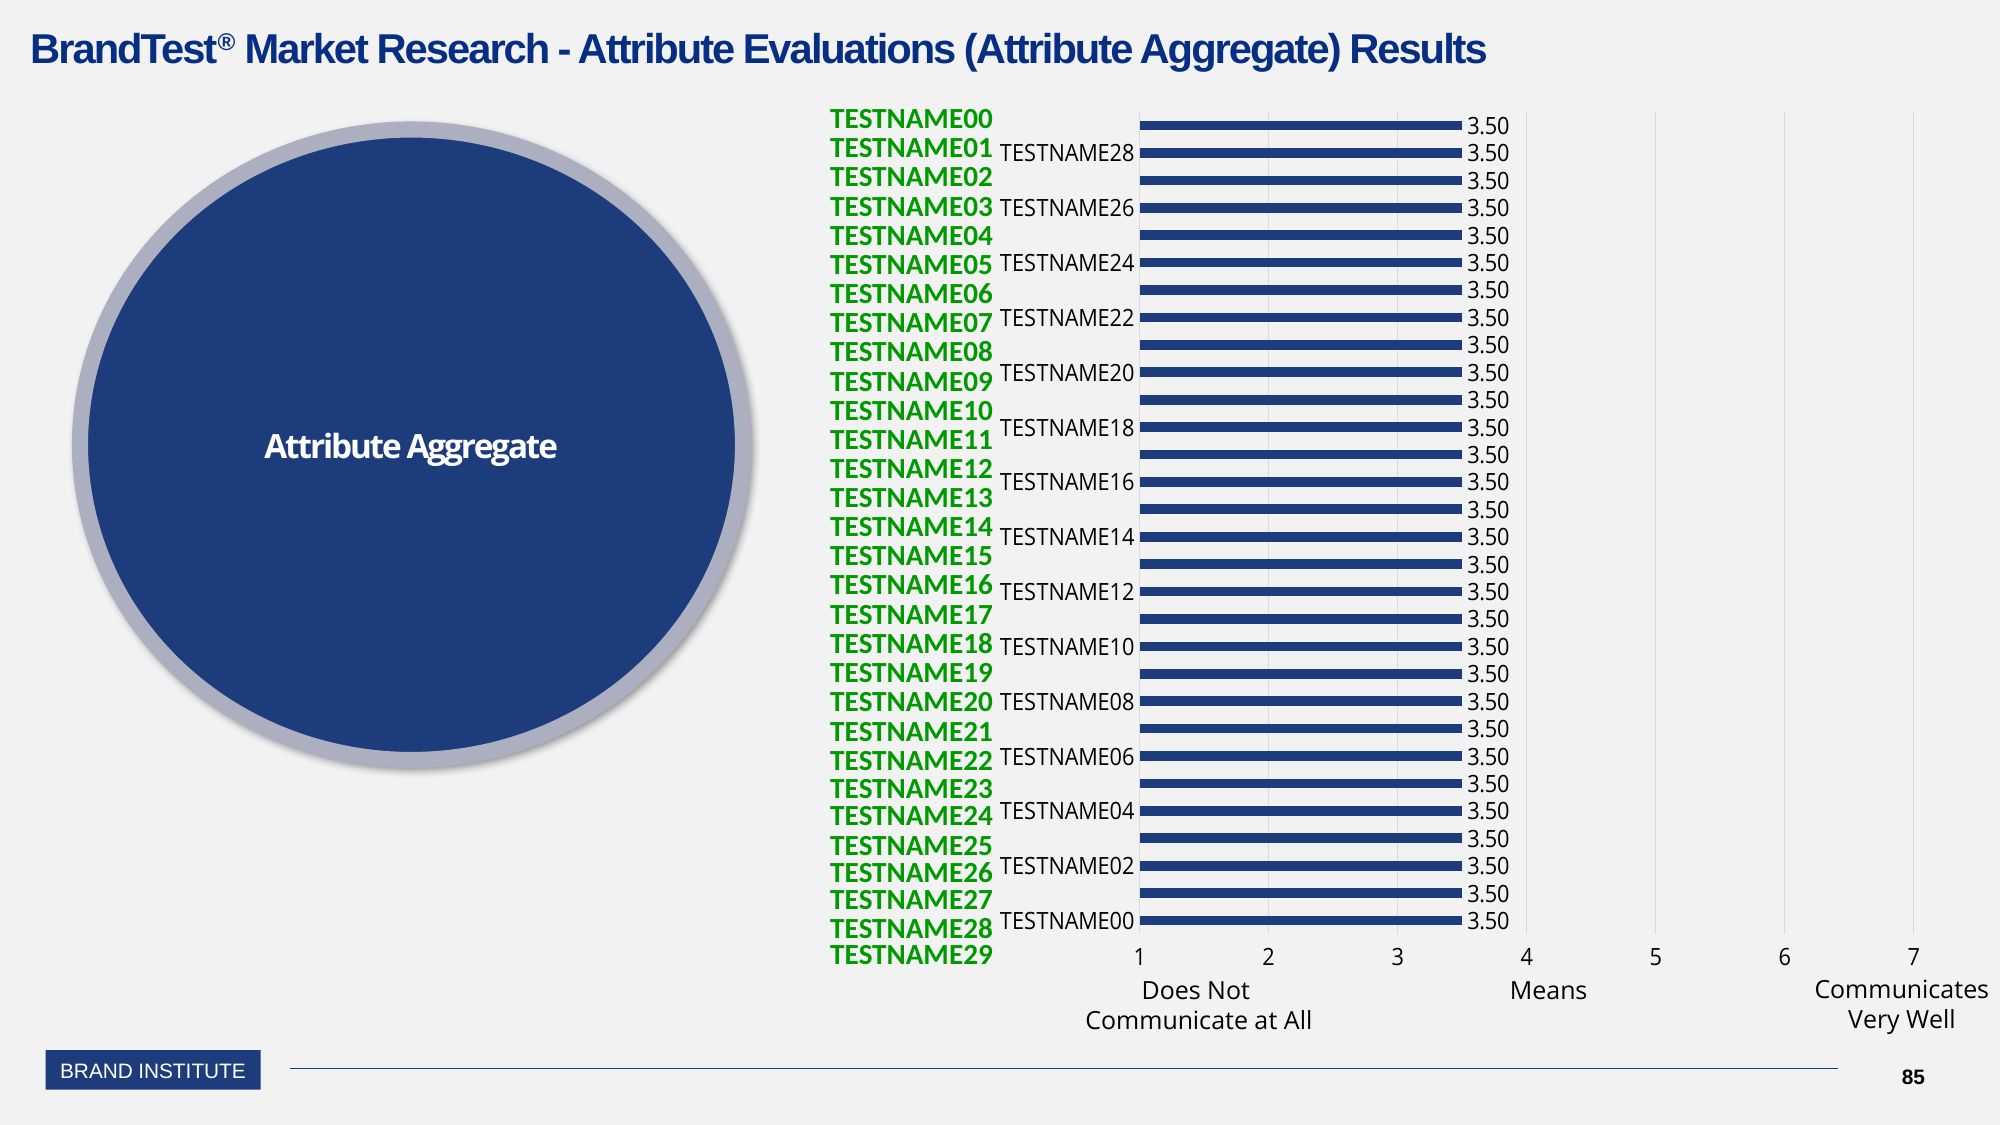

# BrandTest® Market Research - Attribute Evaluations (Attribute Aggregate) Results
TESTNAME00

### Chart

| Category | Series 1 |
|---|---|
| TESTNAME00 | 3.5 |
| TESTNAME01 | 3.5 |
| TESTNAME02 | 3.5 |
| TESTNAME03 | 3.5 |
| TESTNAME04 | 3.5 |
| TESTNAME05 | 3.5 |
| TESTNAME06 | 3.5 |
| TESTNAME07 | 3.5 |
| TESTNAME08 | 3.5 |
| TESTNAME09 | 3.5 |
| TESTNAME10 | 3.5 |
| TESTNAME11 | 3.5 |
| TESTNAME12 | 3.5 |
| TESTNAME13 | 3.5 |
| TESTNAME14 | 3.5 |
| TESTNAME15 | 3.5 |
| TESTNAME16 | 3.5 |
| TESTNAME17 | 3.5 |
| TESTNAME18 | 3.5 |
| TESTNAME19 | 3.5 |
| TESTNAME20 | 3.5 |
| TESTNAME21 | 3.5 |
| TESTNAME22 | 3.5 |
| TESTNAME23 | 3.5 |
| TESTNAME24 | 3.5 |
| TESTNAME25 | 3.5 |
| TESTNAME26 | 3.5 |
| TESTNAME27 | 3.5 |
| TESTNAME28 | 3.5 |
| TESTNAME29 | 3.5 |
TESTNAME01

TESTNAME02
TESTNAME03
TESTNAME04
TESTNAME05
TESTNAME06
TESTNAME07
TESTNAME08
TESTNAME09
TESTNAME10
Attribute Aggregate
TESTNAME11
TESTNAME12
TESTNAME13
TESTNAME14
TESTNAME15
TESTNAME16
TESTNAME17
TESTNAME18
TESTNAME19
TESTNAME20
TESTNAME21
TESTNAME22
TESTNAME23
TESTNAME24
TESTNAME25
TESTNAME26
TESTNAME27
TESTNAME28
TESTNAME29
Means
Does Not
Communicate at All
Communicates
Very Well